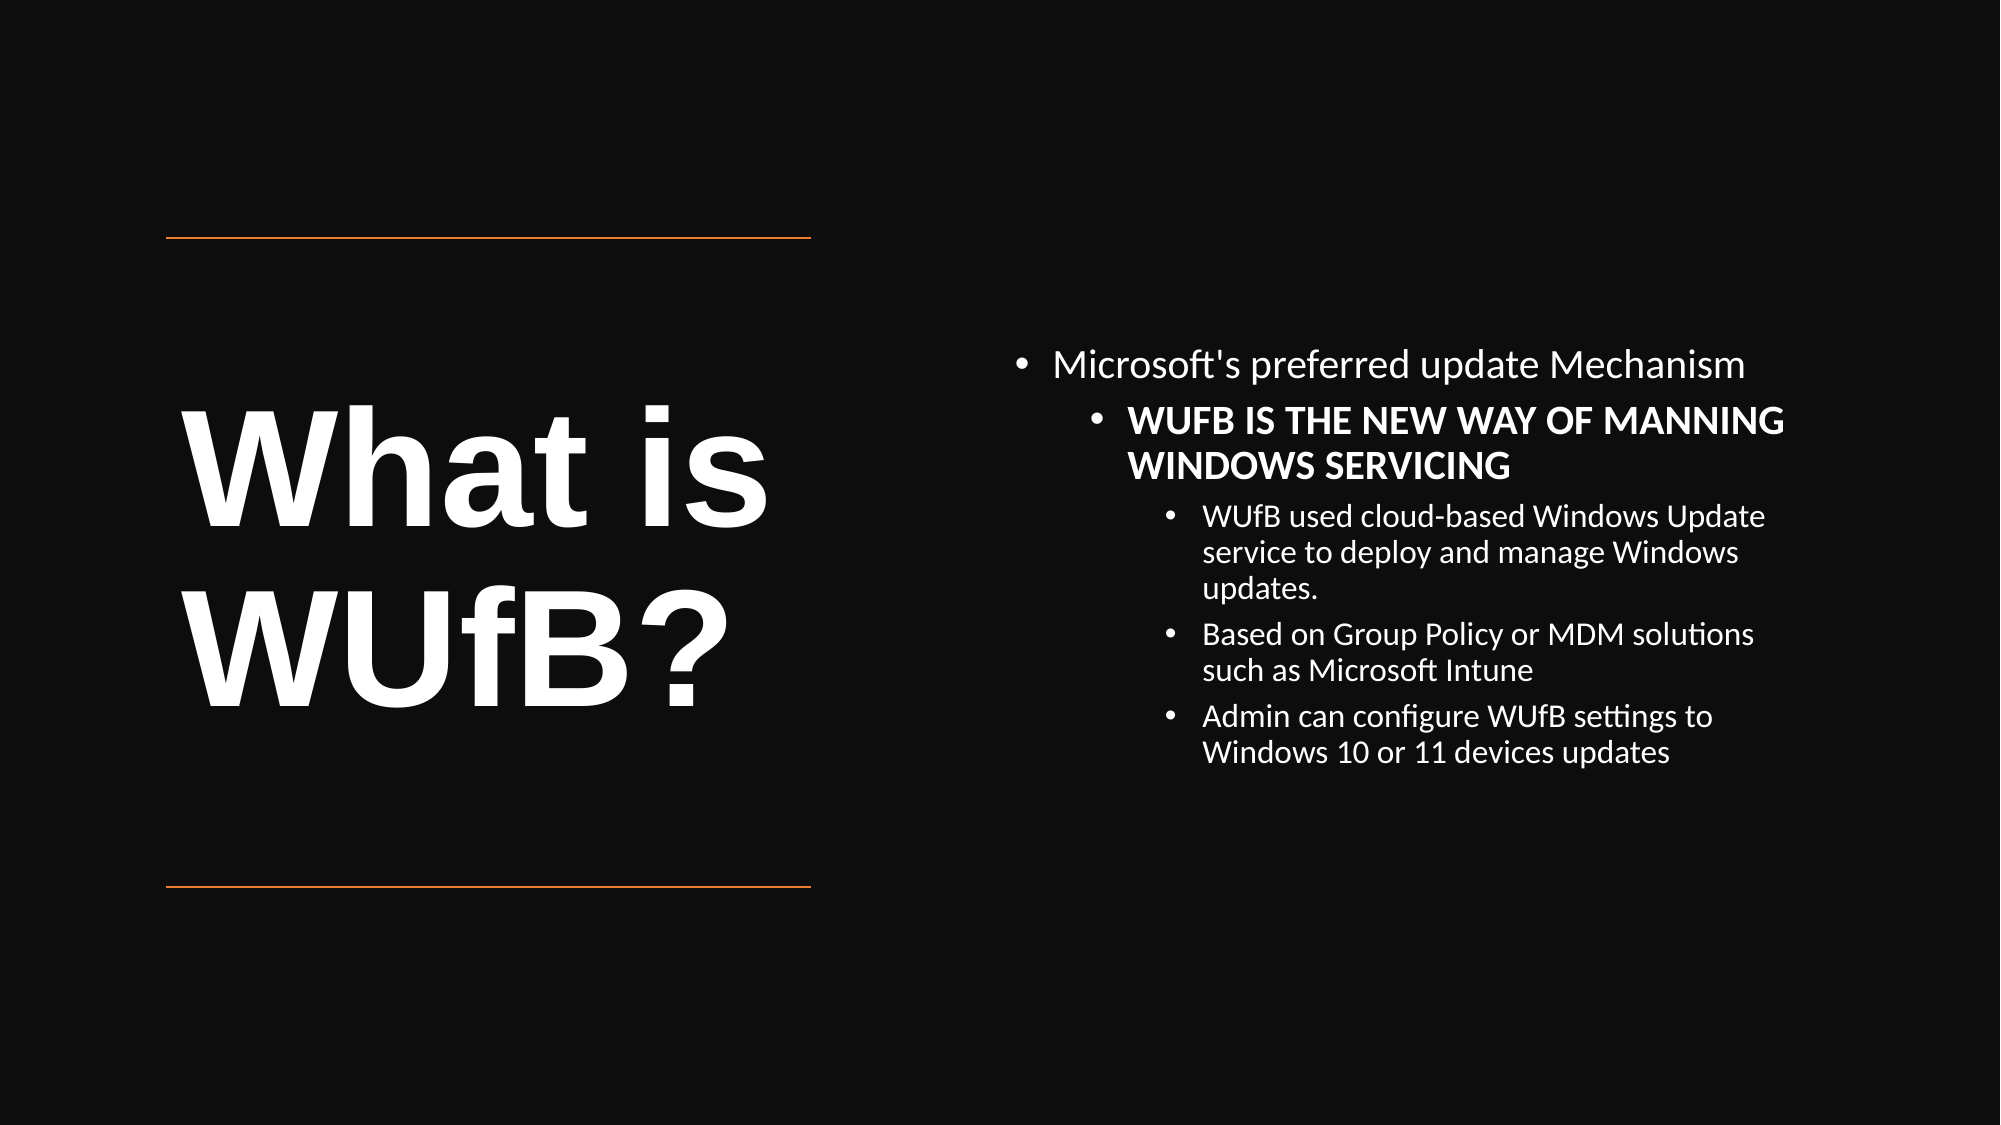

Microsoft's preferred update Mechanism
WUfB is the new way of manning Windows servicing
WUfB used cloud-based Windows Update service to deploy and manage Windows updates.
Based on Group Policy or MDM solutions such as Microsoft Intune
Admin can configure WUfB settings to Windows 10 or 11 devices updates
# What is WUfB?